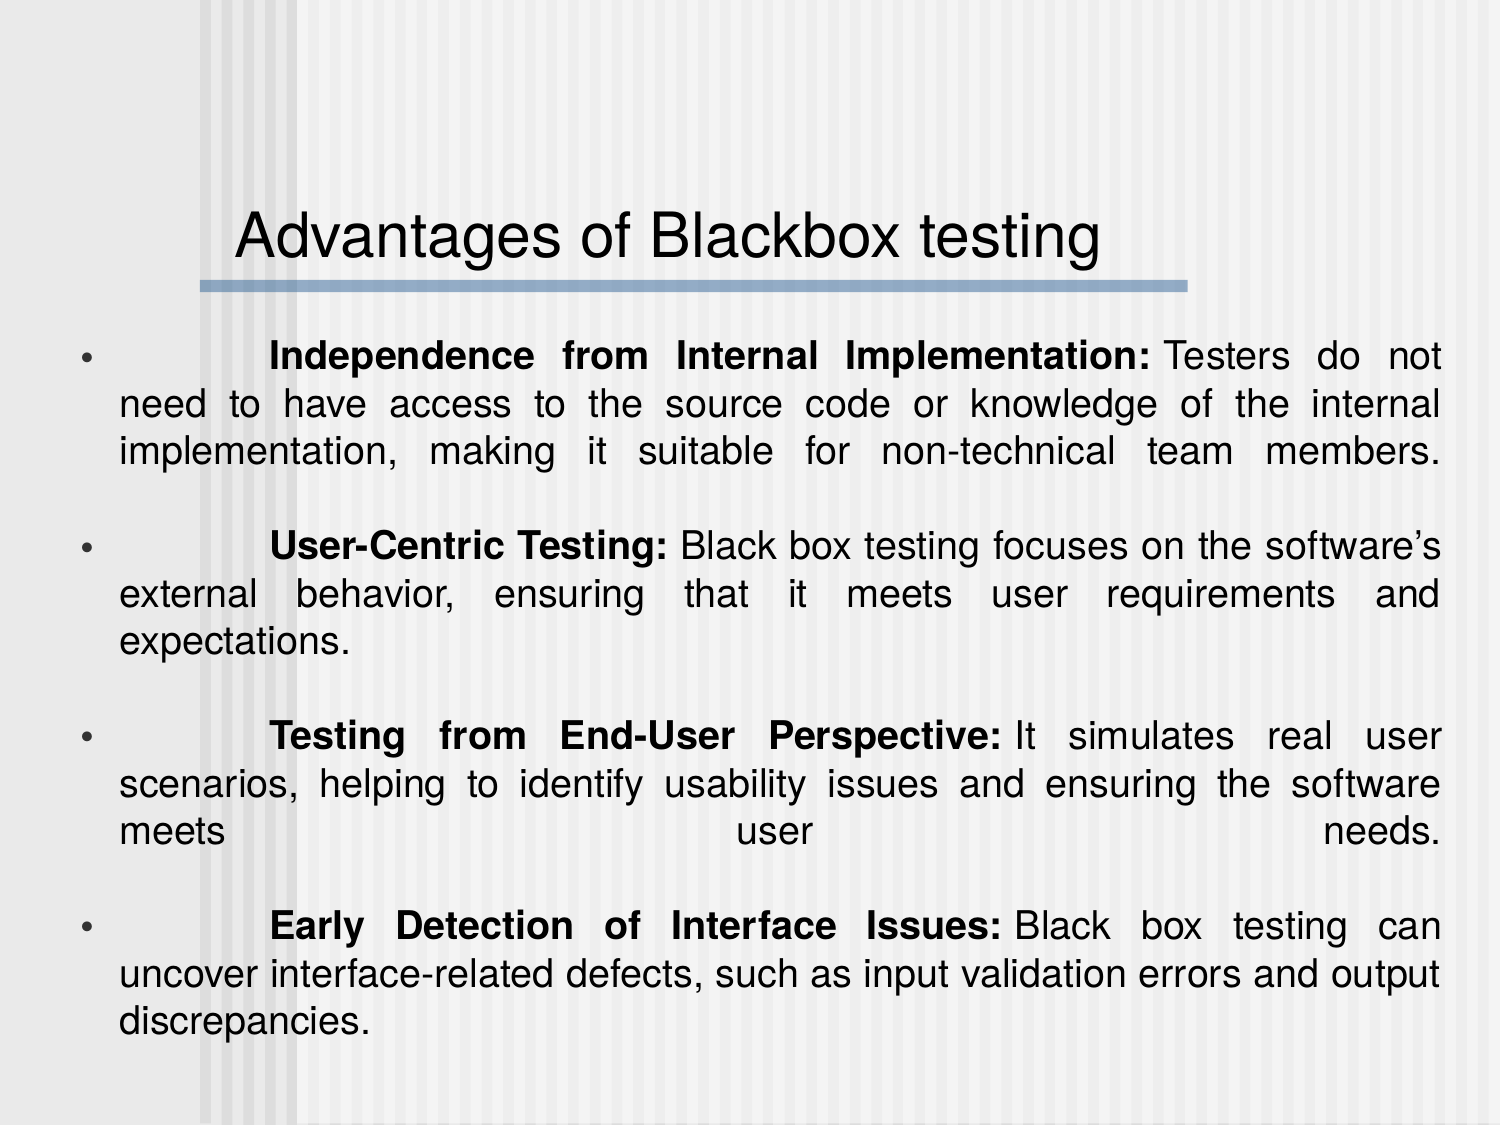

Advantages of Blackbox testing
	Independence from Internal Implementation: Testers do not need to have access to the source code or knowledge of the internal implementation, making it suitable for non-technical team members.
	User-Centric Testing: Black box testing focuses on the software’s external behavior, ensuring that it meets user requirements and expectations.
	Testing from End-User Perspective: It simulates real user scenarios, helping to identify usability issues and ensuring the software meets user needs.
	Early Detection of Interface Issues: Black box testing can uncover interface-related defects, such as input validation errors and output discrepancies.
107